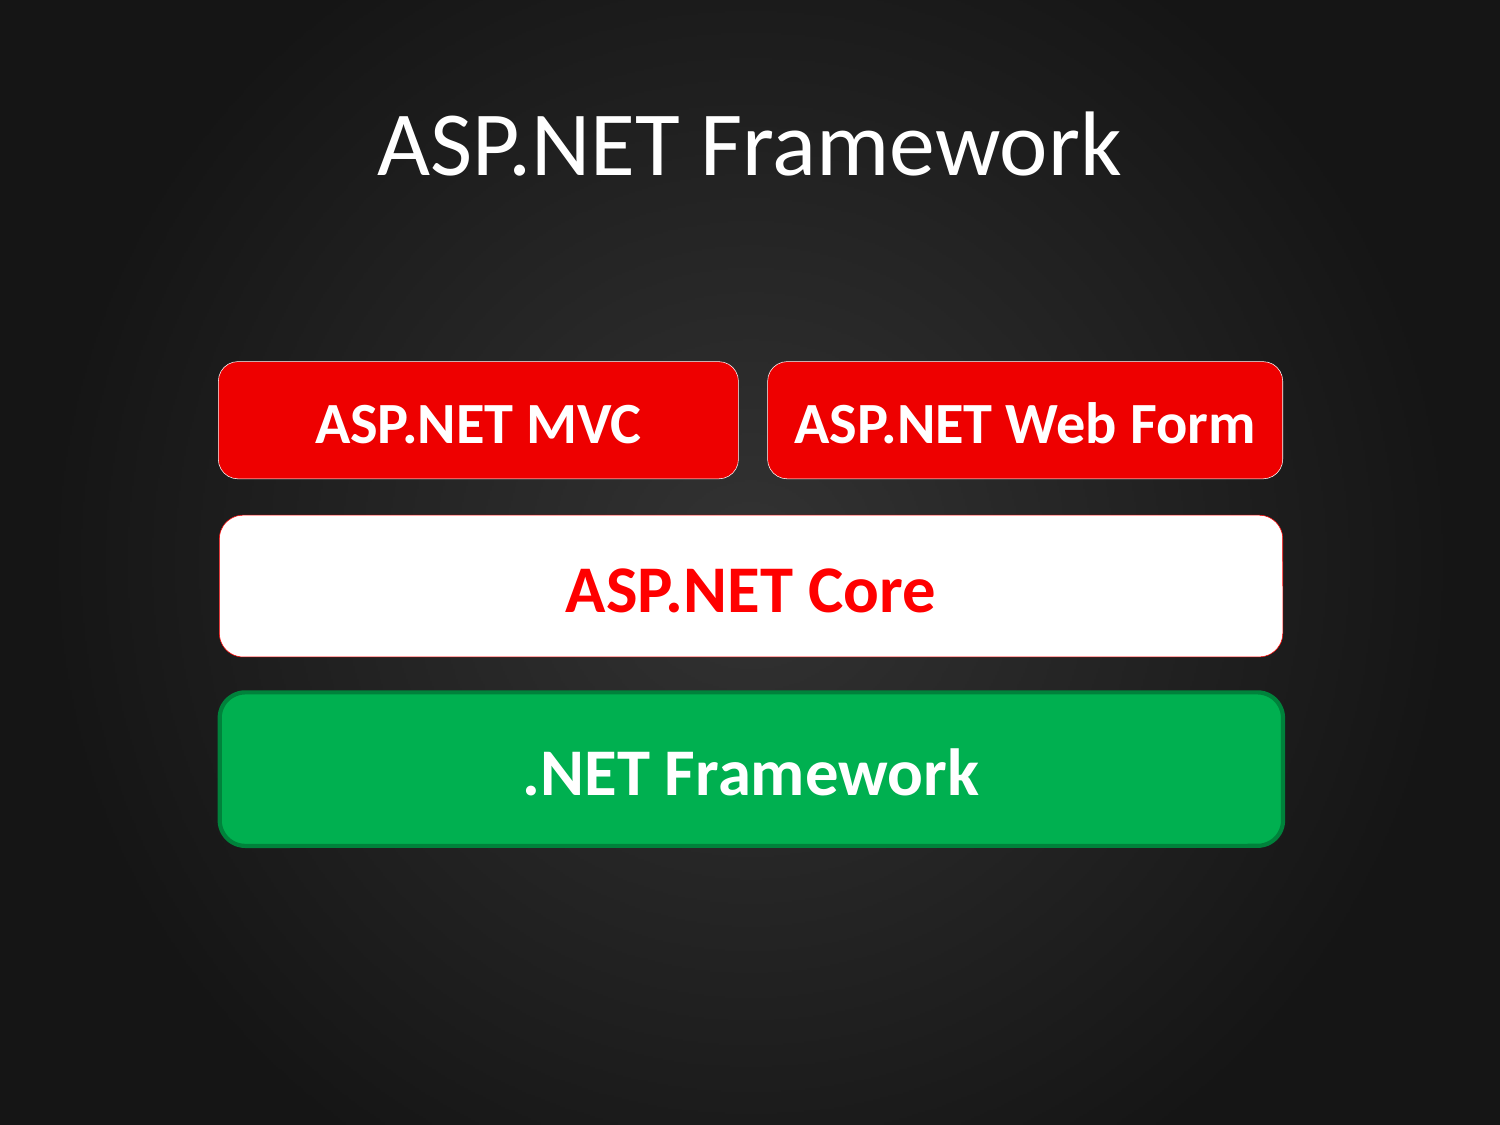

# ASP.NET Framework
ASP.NET MVC
ASP.NET Web Form
ASP.NET Core
.NET Framework